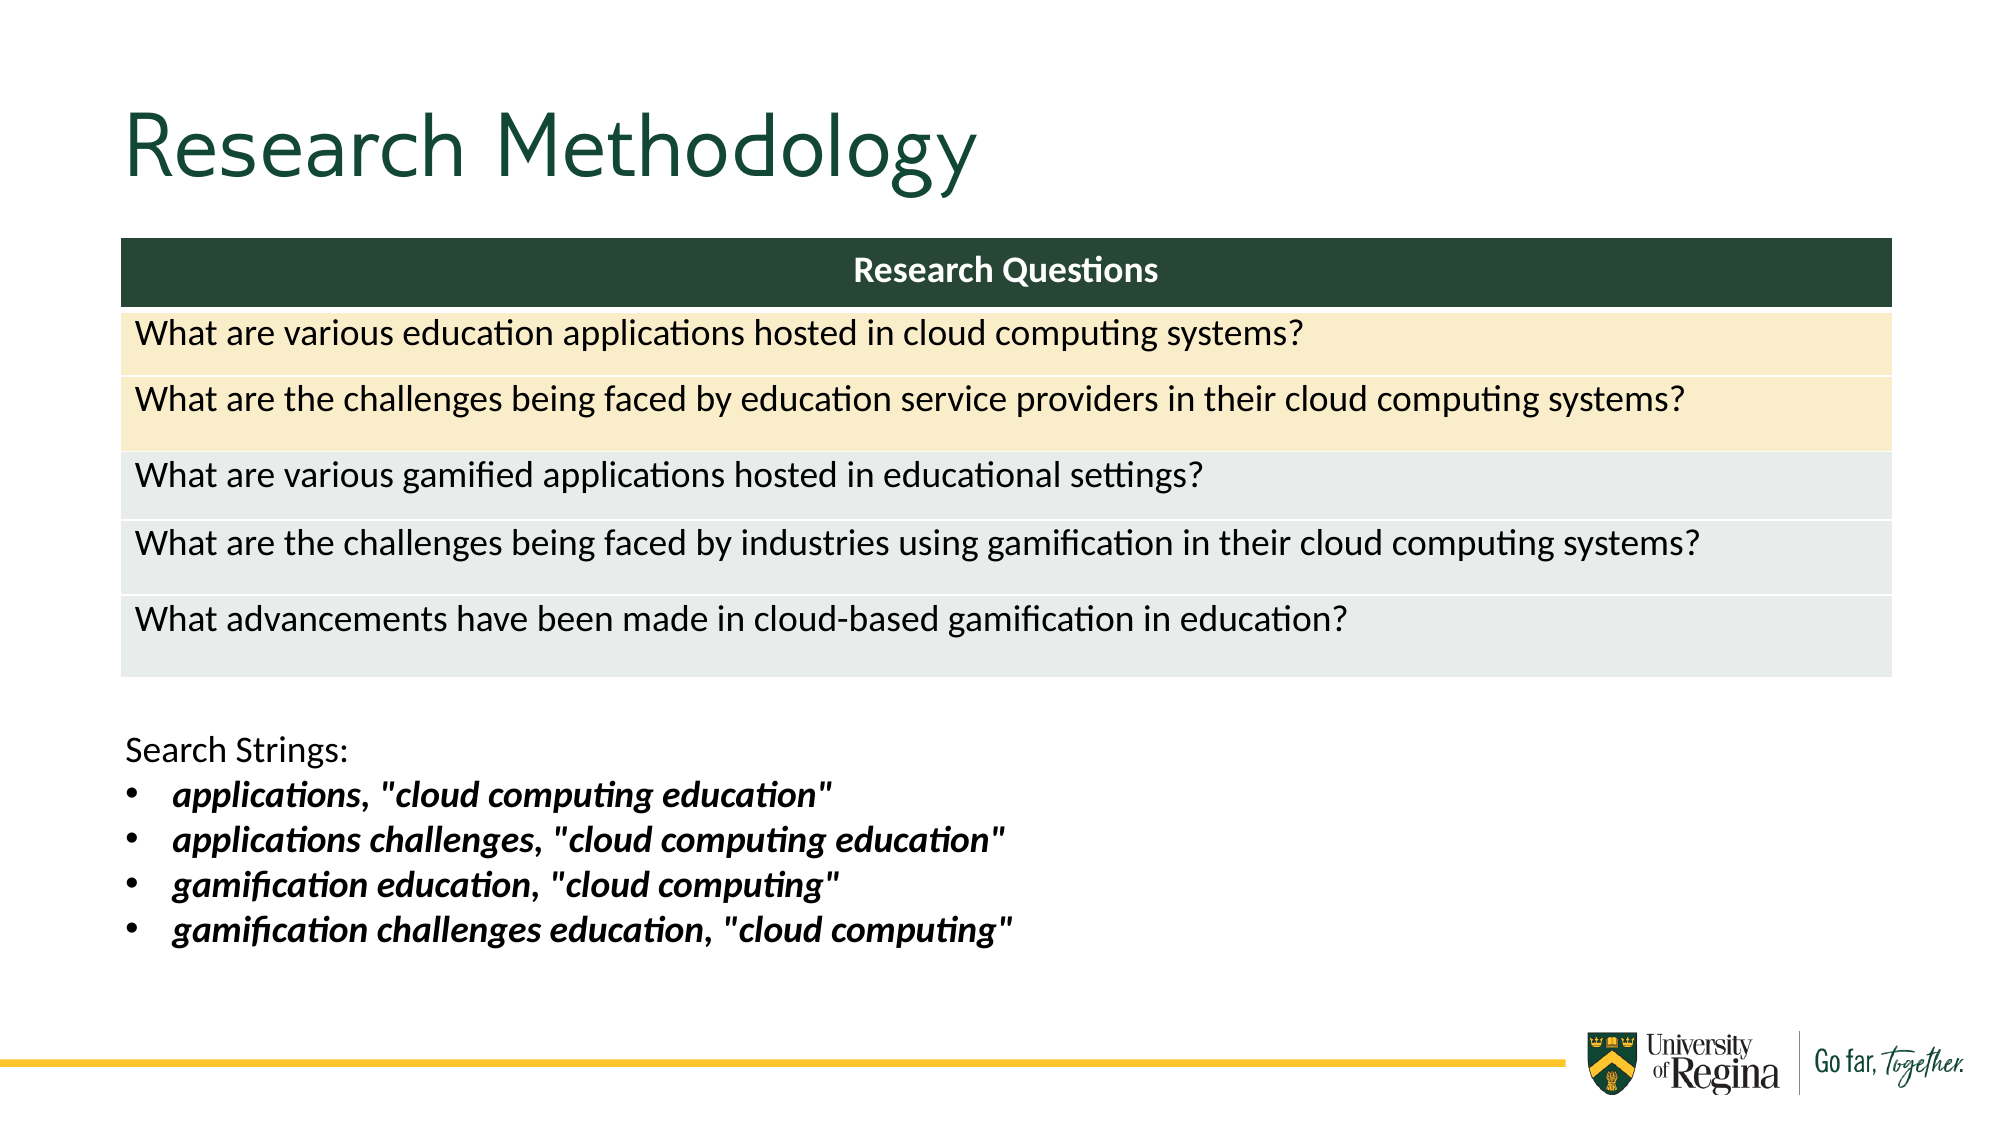

Research Methodology
| Research Questions |
| --- |
| What are various education applications hosted in cloud computing systems? |
| What are the challenges being faced by education service providers in their cloud computing systems? |
| What are various gamified applications hosted in educational settings? |
| What are the challenges being faced by industries using gamification in their cloud computing systems? |
| What advancements have been made in cloud-based gamification in education? |
Search Strings:
applications, "cloud computing education"
applications challenges, "cloud computing education"
gamification education, "cloud computing"
gamification challenges education, "cloud computing"